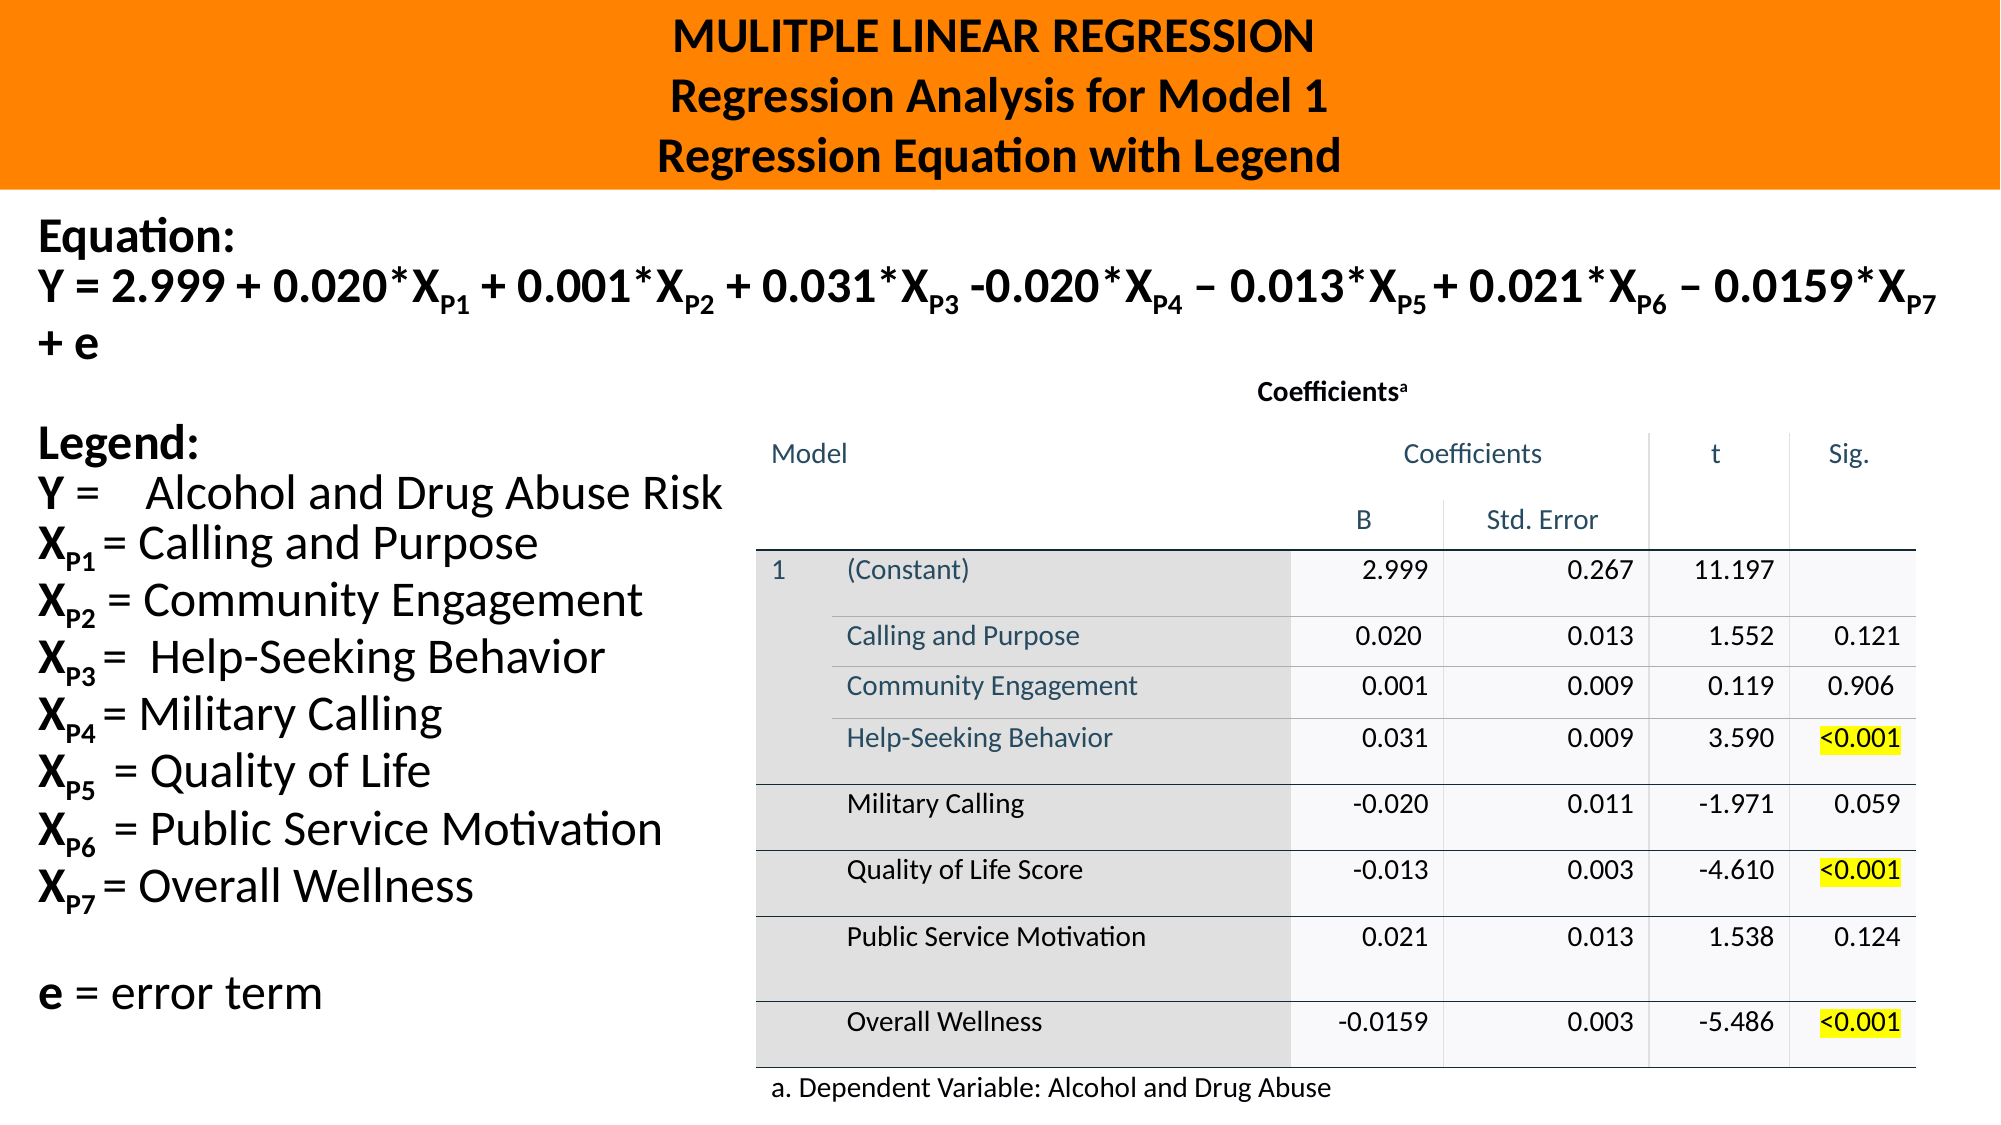

MULITPLE LINEAR REGRESSION
Regression Analysis for Model 1
Regression Equation with Legend
| Equation:  Y = 2.999 + 0.020\*XP1 + 0.001\*XP2 + 0.031\*XP3 -0.020\*XP4 – 0.013\*XP5 + 0.021\*XP6 – 0.0159\*XP7 + e Legend:  Y = Alcohol and Drug Abuse Risk XP1 = Calling and Purpose XP2 = Community Engagement XP3 = Help-Seeking Behavior XP4 = Military Calling XP5 = Quality of Life XP6 = Public Service Motivation XP7 = Overall Wellness e = error term |
| --- |
|  |
| Coefficientsa |  |  |  |  |  |
| --- | --- | --- | --- | --- | --- |
| Model |  | Coefficients |  | t | Sig. |
|  |  | B | Std. Error |  |  |
| 1 | (Constant) | 2.999 | 0.267 | 11.197 |  |
|  | Calling and Purpose | 0.020 | 0.013 | 1.552 | 0.121 |
|  | Community Engagement | 0.001 | 0.009 | 0.119 | 0.906 |
|  | Help-Seeking Behavior | 0.031 | 0.009 | 3.590 | <0.001 |
|  | Military Calling | -0.020 | 0.011 | -1.971 | 0.059 |
|  | Quality of Life Score | -0.013 | 0.003 | -4.610 | <0.001 |
|  | Public Service Motivation | 0.021 | 0.013 | 1.538 | 0.124 |
|  | Overall Wellness | -0.0159 | 0.003 | -5.486 | <0.001 |
| a. Dependent Variable: Alcohol and Drug Abuse |  |  |  |  |  |